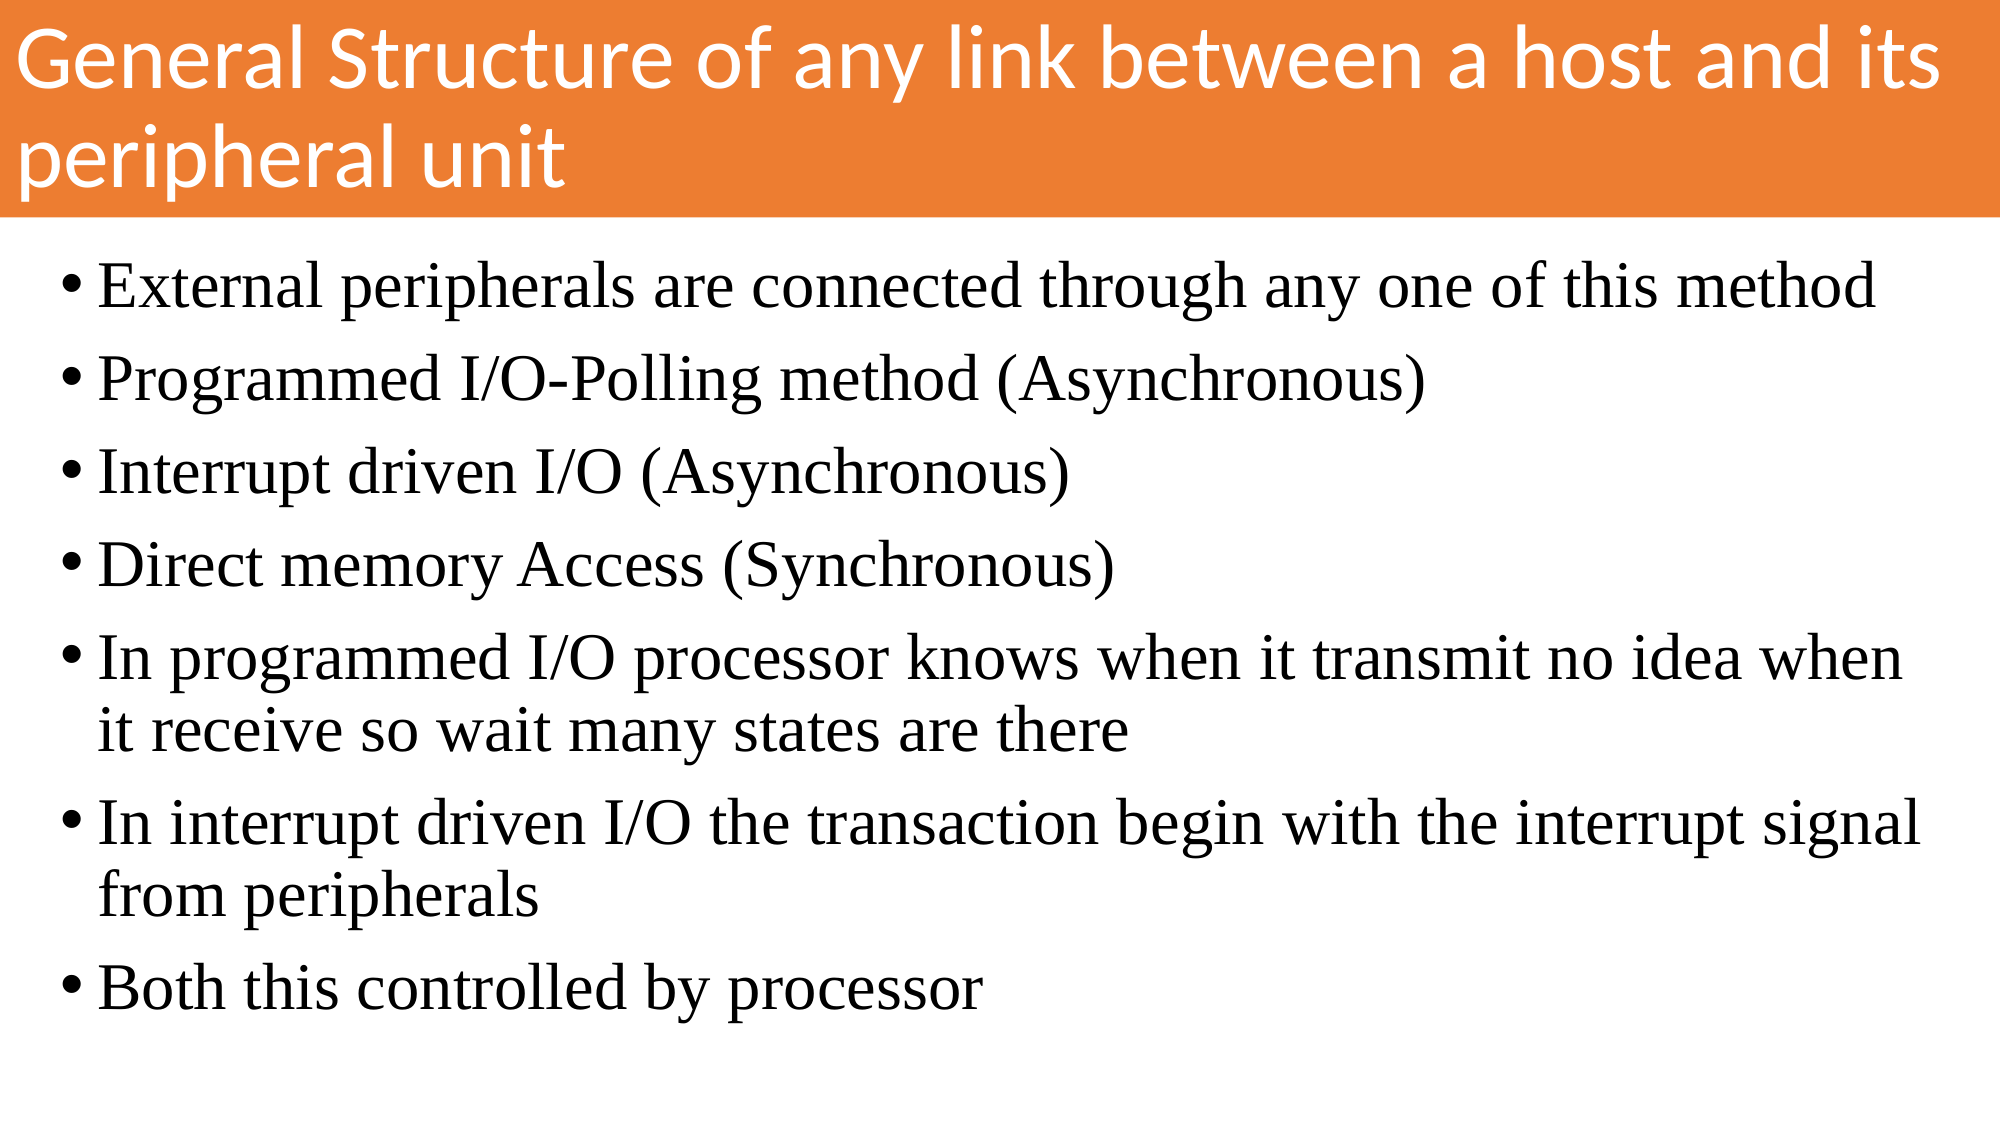

# General Structure of any link between a host and its peripheral unit
External peripherals are connected through any one of this method
Programmed I/O-Polling method (Asynchronous)
Interrupt driven I/O (Asynchronous)
Direct memory Access (Synchronous)
In programmed I/O processor knows when it transmit no idea when it receive so wait many states are there
In interrupt driven I/O the transaction begin with the interrupt signal from peripherals
Both this controlled by processor